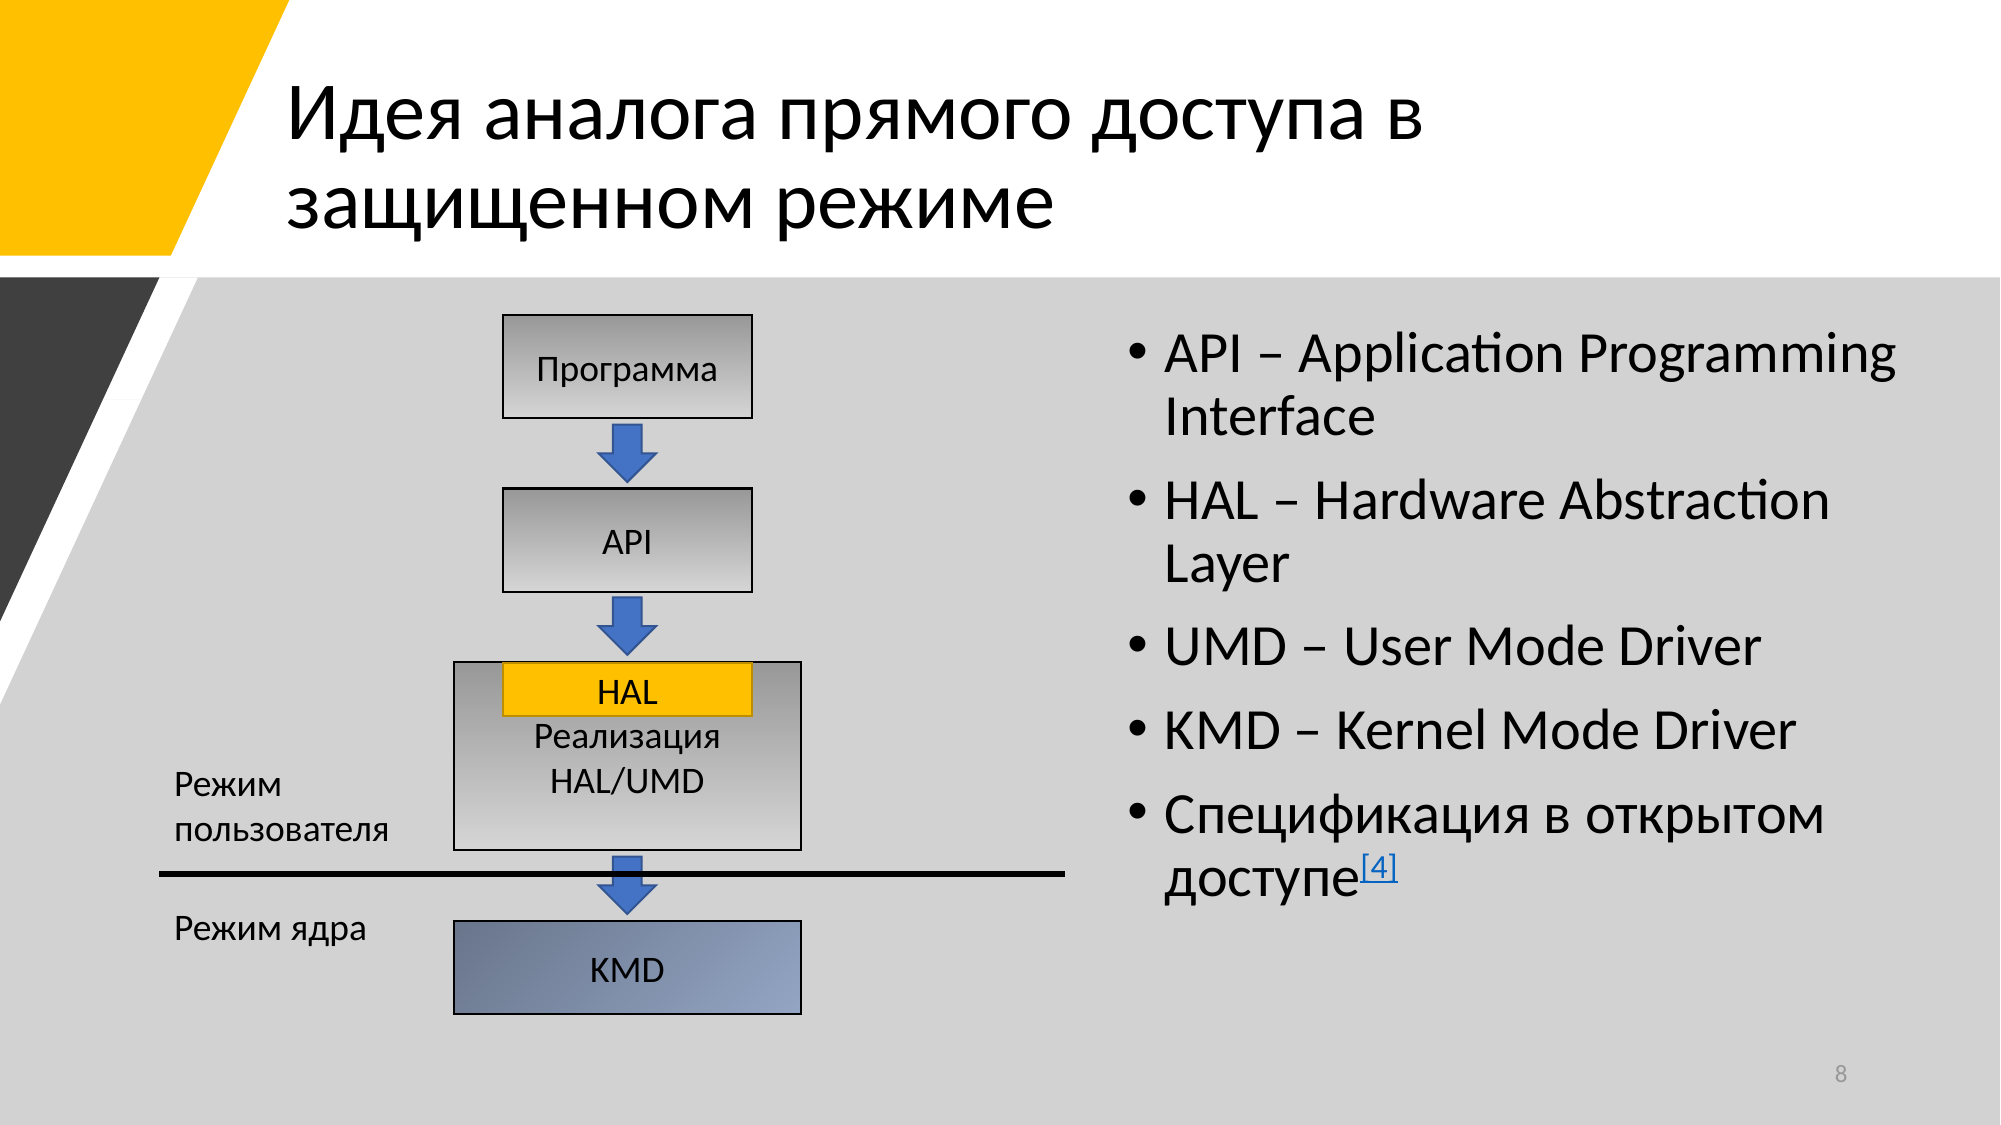

# Идея аналога прямого доступа в защищенном режиме

Программа

API

Реализация HAL/UMD
HAL
Режим пользователя

Режим ядра
KMD
API – Application Programming Interface
HAL – Hardware Abstraction Layer
UMD – User Mode Driver
KMD – Kernel Mode Driver
Спецификация в открытом доступе[4]
8